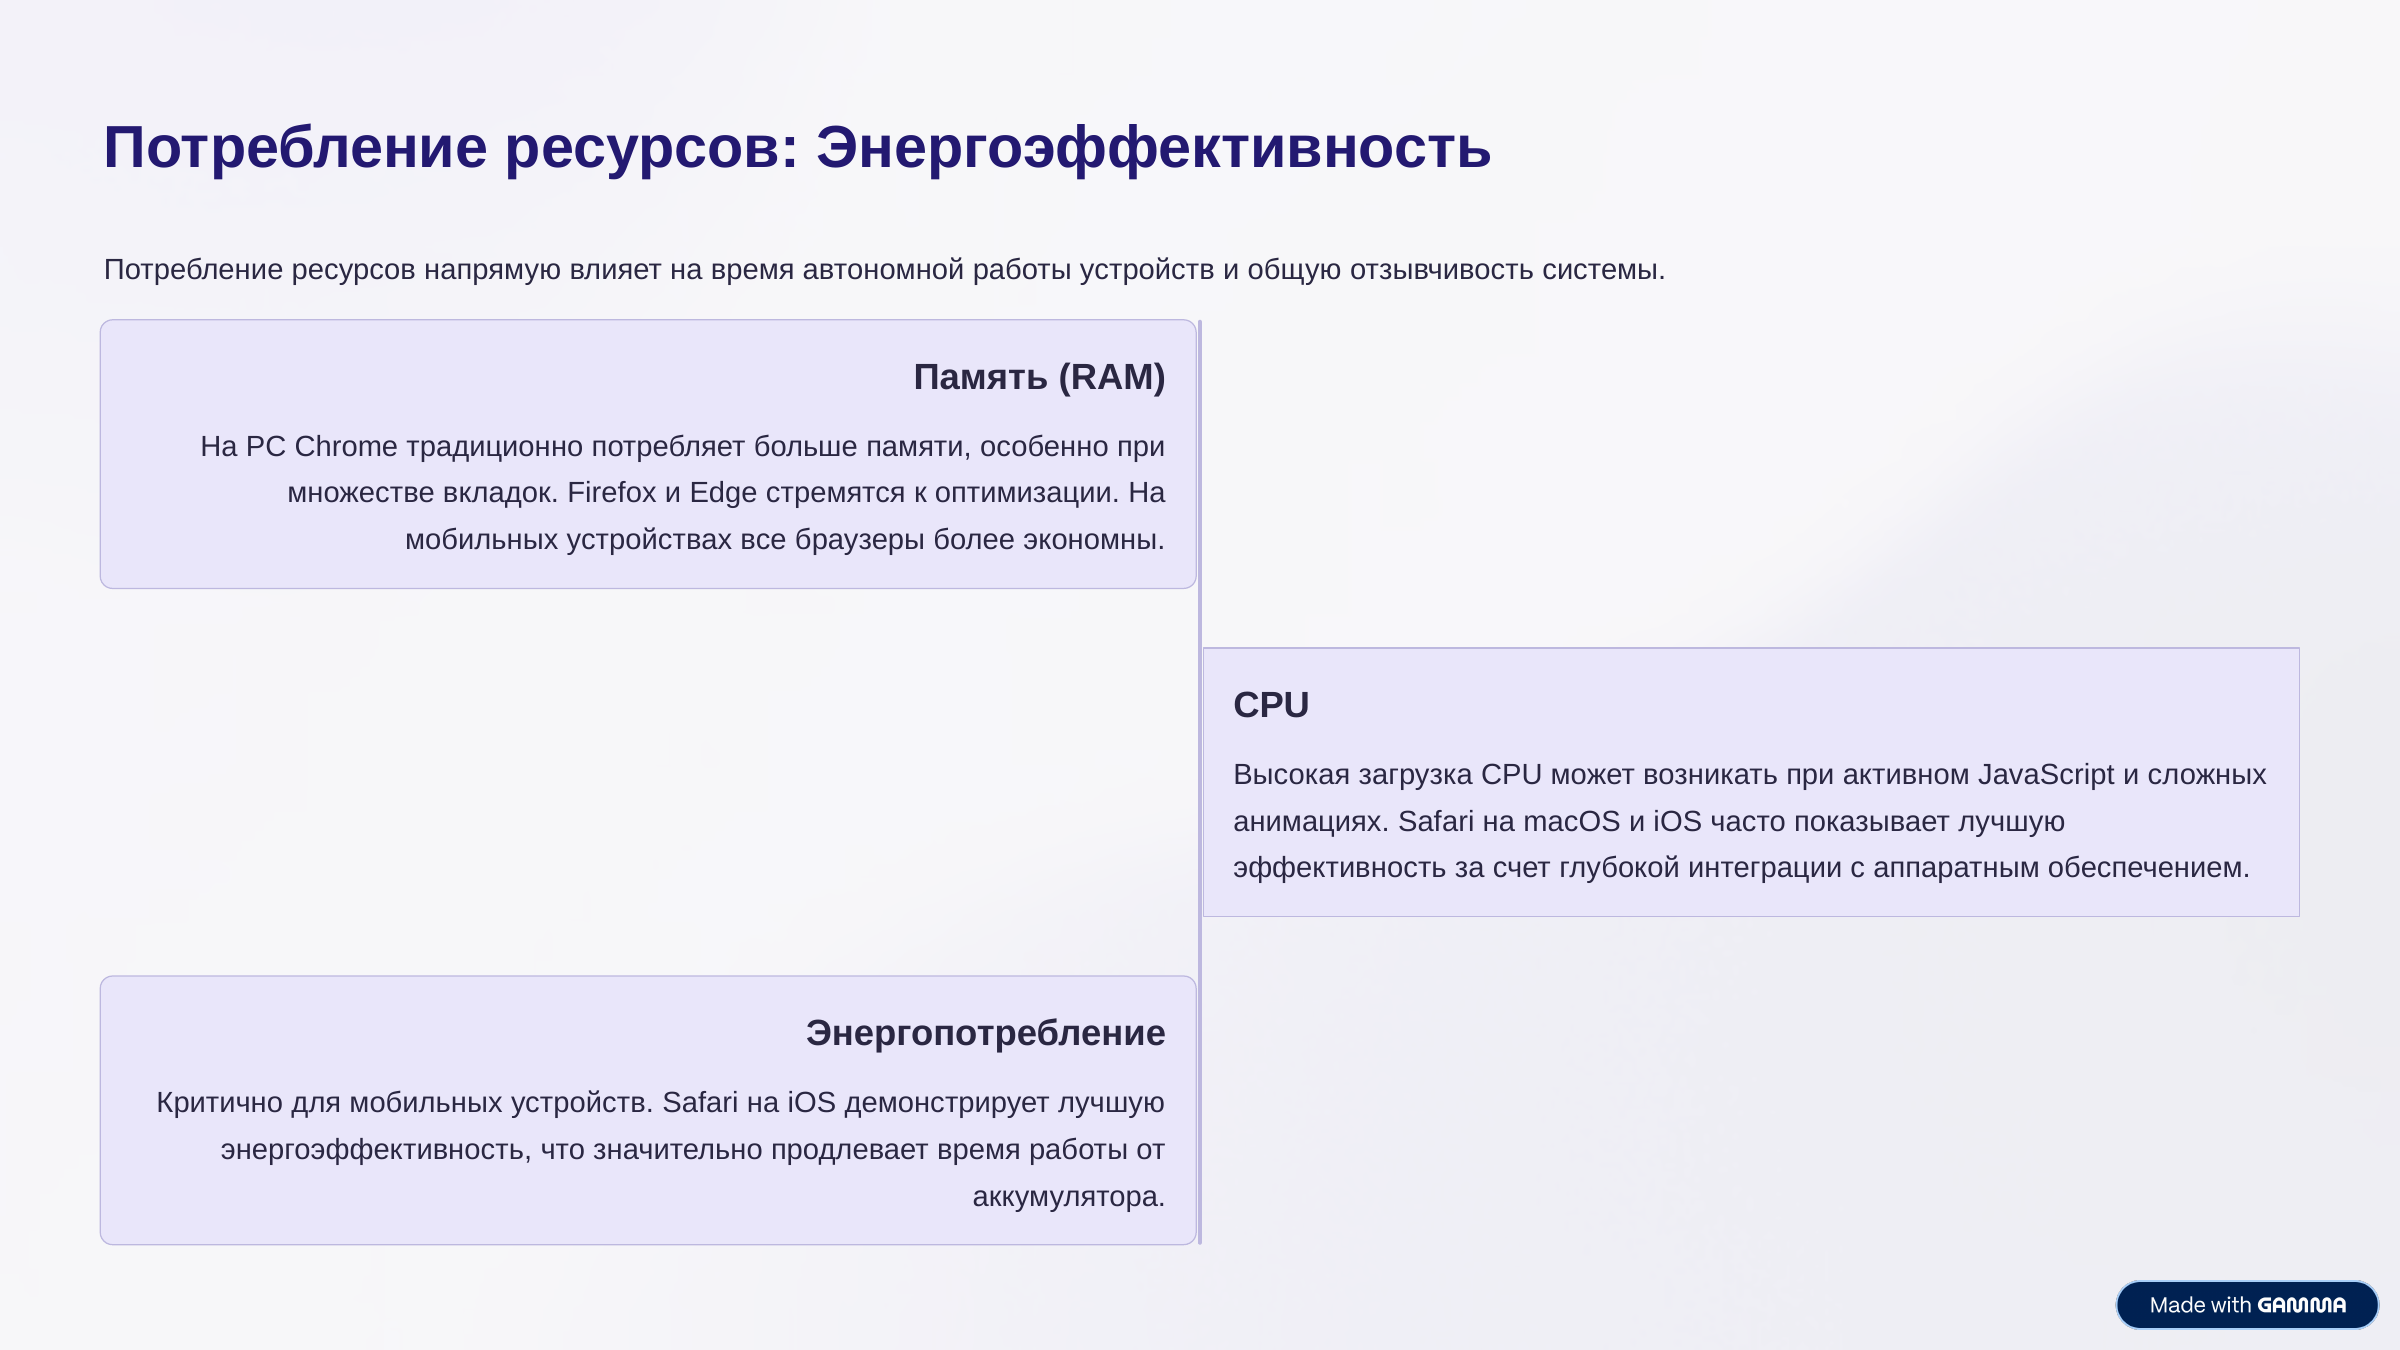

Потребление ресурсов: Энергоэффективность
Потребление ресурсов напрямую влияет на время автономной работы устройств и общую отзывчивость системы.

Память (RAM)
На PC Chrome традиционно потребляет больше памяти, особенно при множестве вкладок. Firefox и Edge стремятся к оптимизации. На мобильных устройствах все браузеры более экономны.

CPU
Высокая загрузка CPU может возникать при активном JavaScript и сложных анимациях. Safari на macOS и iOS часто показывает лучшую эффективность за счет глубокой интеграции с аппаратным обеспечением.

Энергопотребление
Критично для мобильных устройств. Safari на iOS демонстрирует лучшую энергоэффективность, что значительно продлевает время работы от аккумулятора.